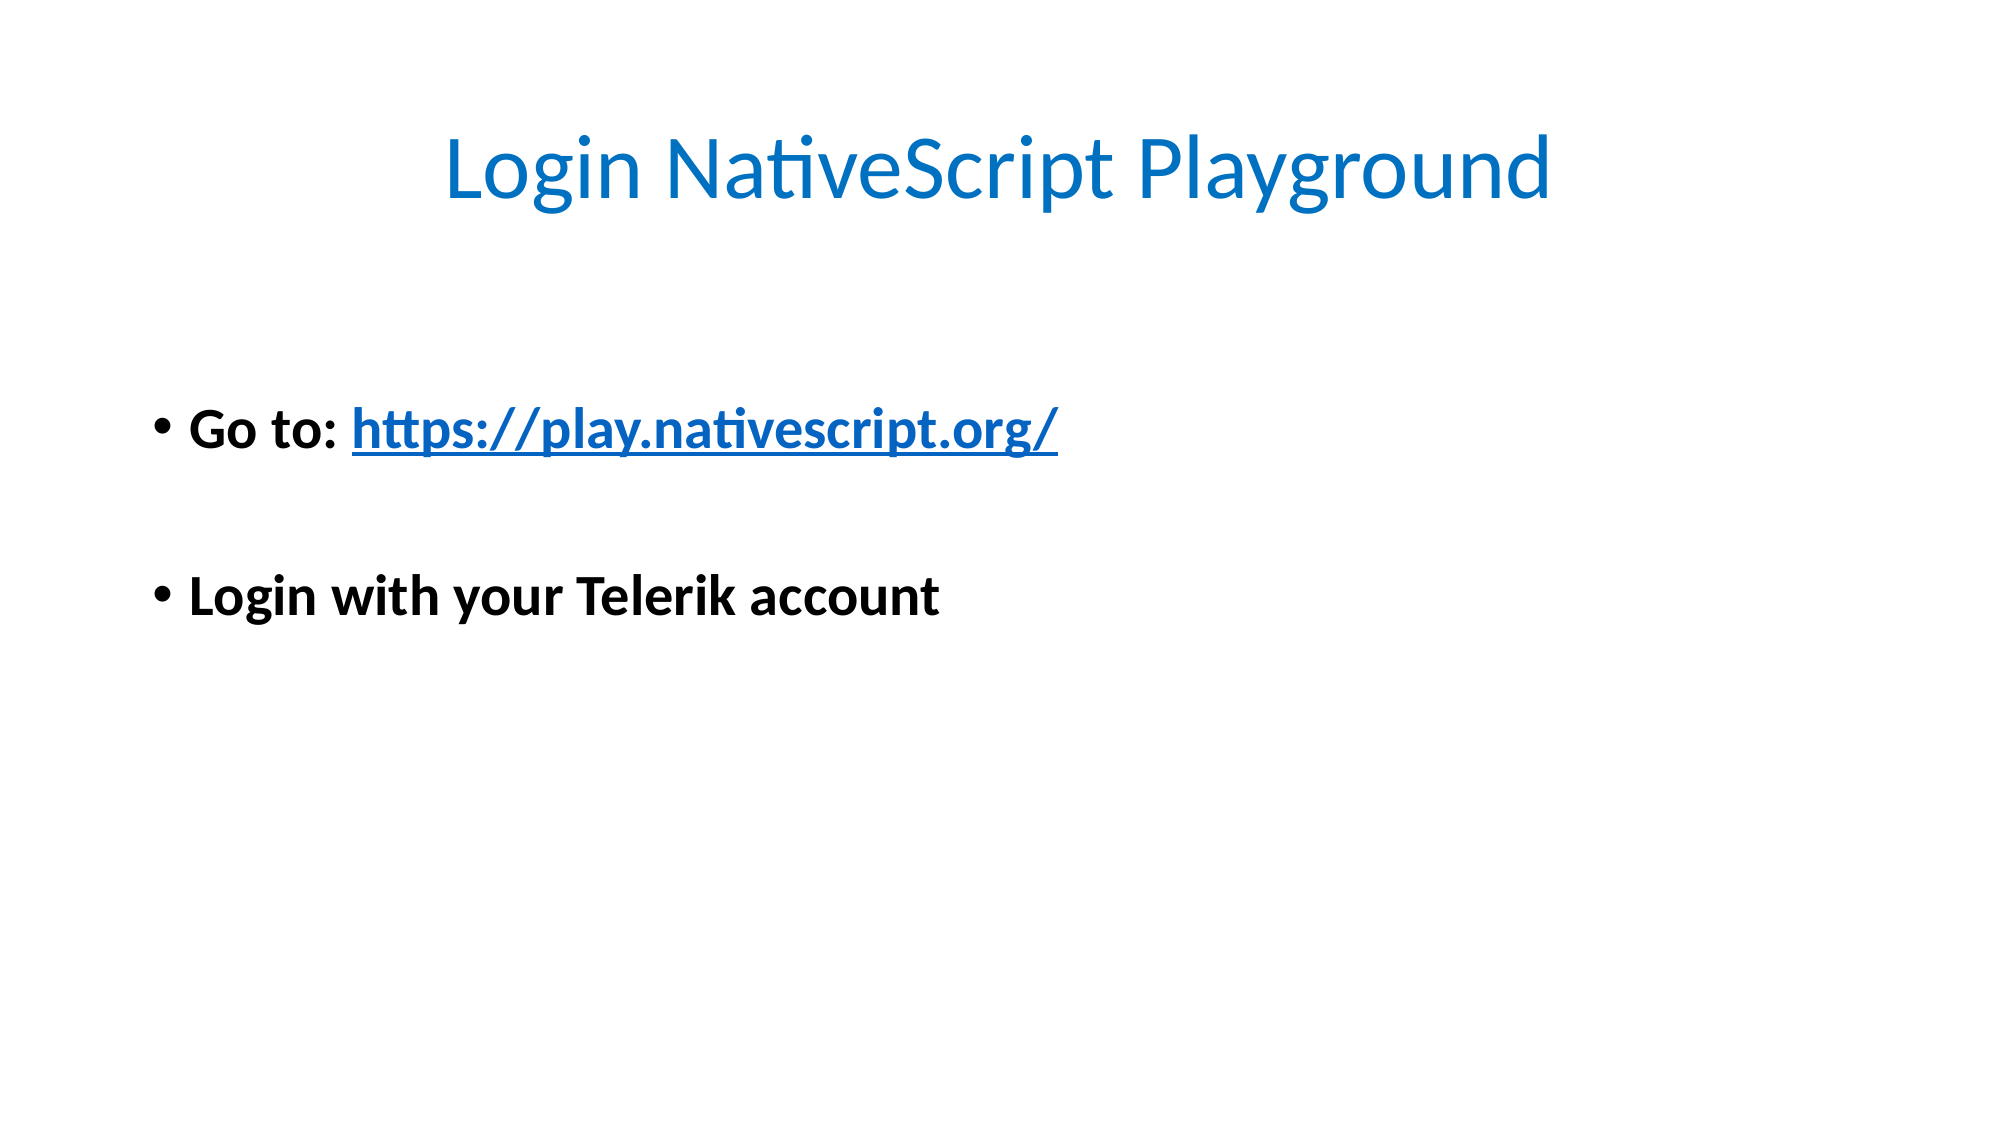

# Login NativeScript Playground

Go to: https://play.nativescript.org/

Login with your Telerik account